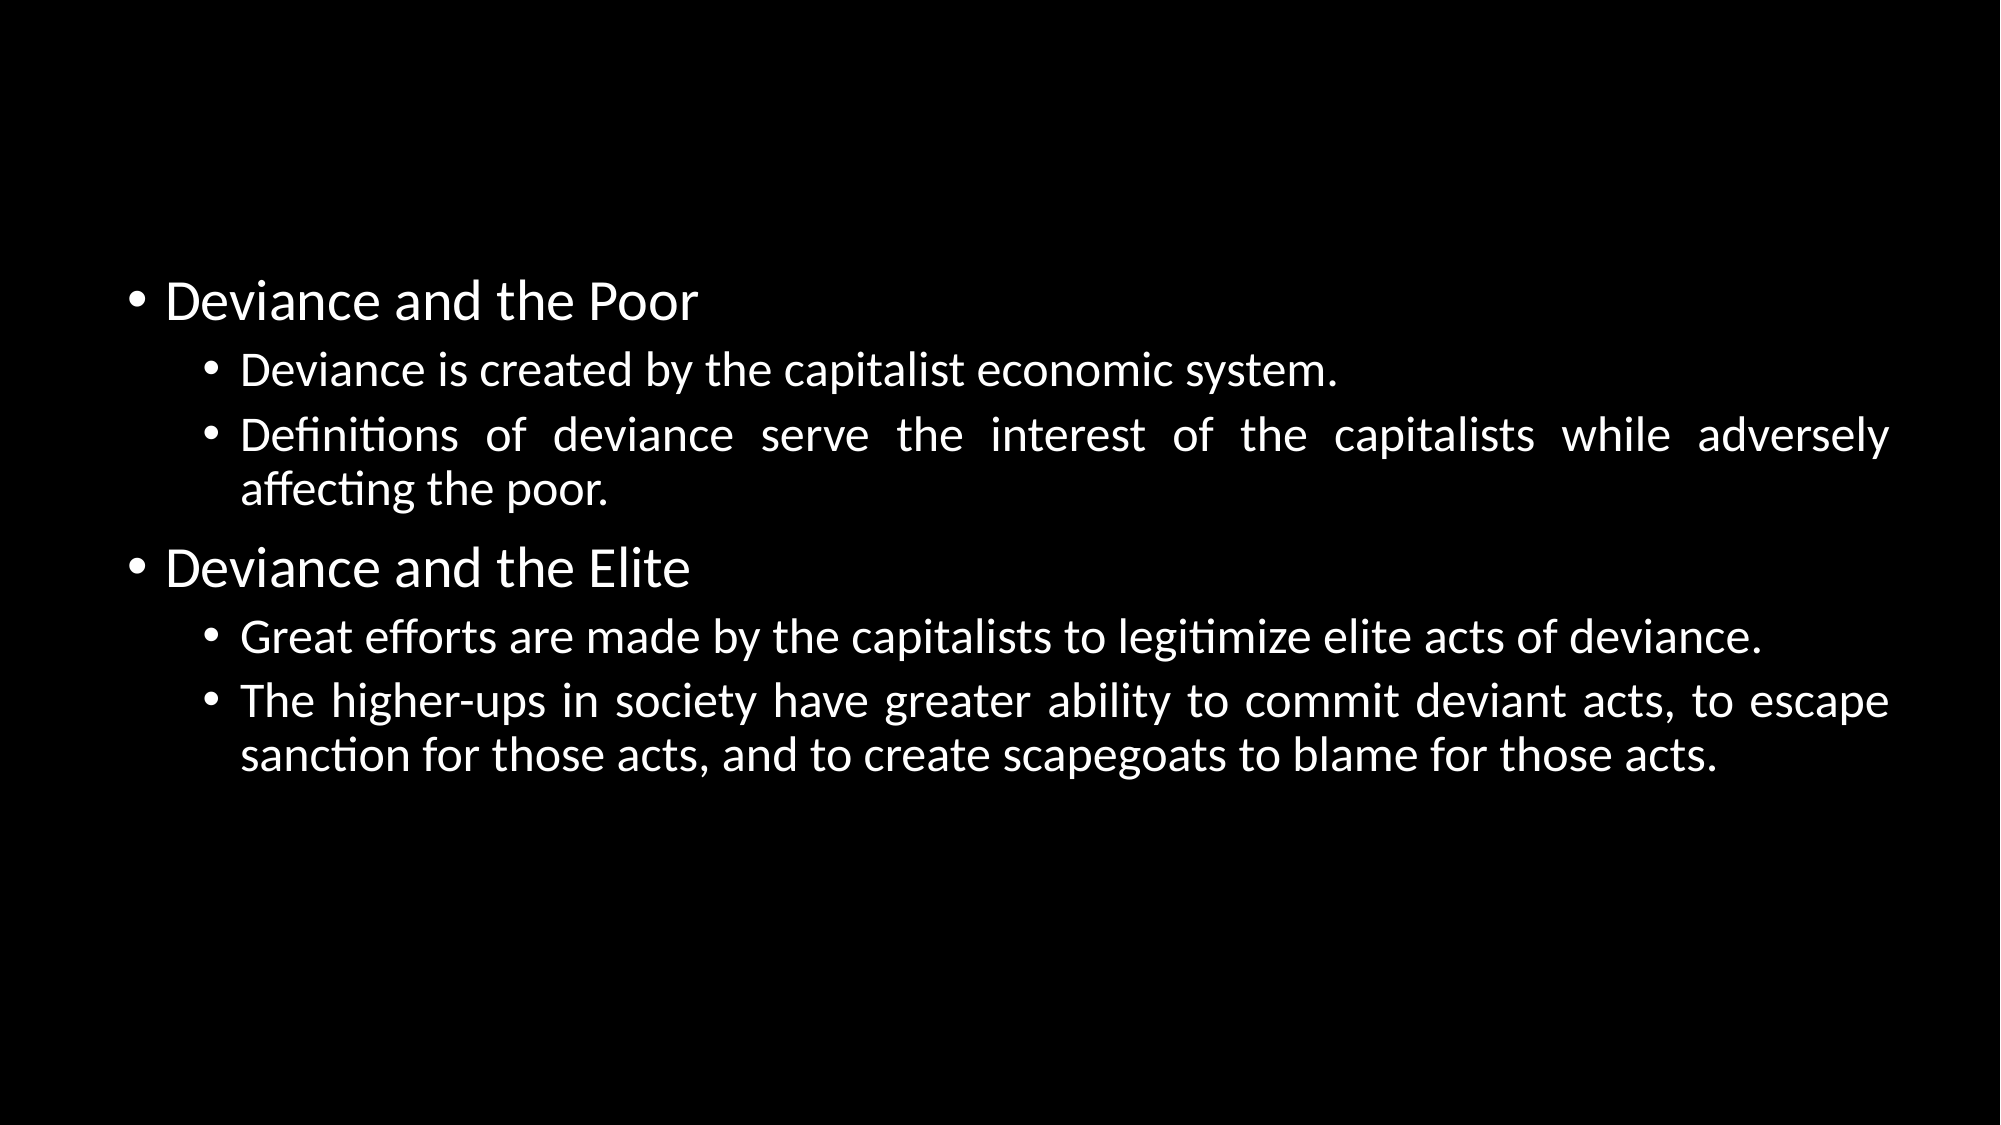

Deviance and the Poor
Deviance is created by the capitalist economic system.
Definitions of deviance serve the interest of the capitalists while adversely affecting the poor.
Deviance and the Elite
Great efforts are made by the capitalists to legitimize elite acts of deviance.
The higher-ups in society have greater ability to commit deviant acts, to escape sanction for those acts, and to create scapegoats to blame for those acts.